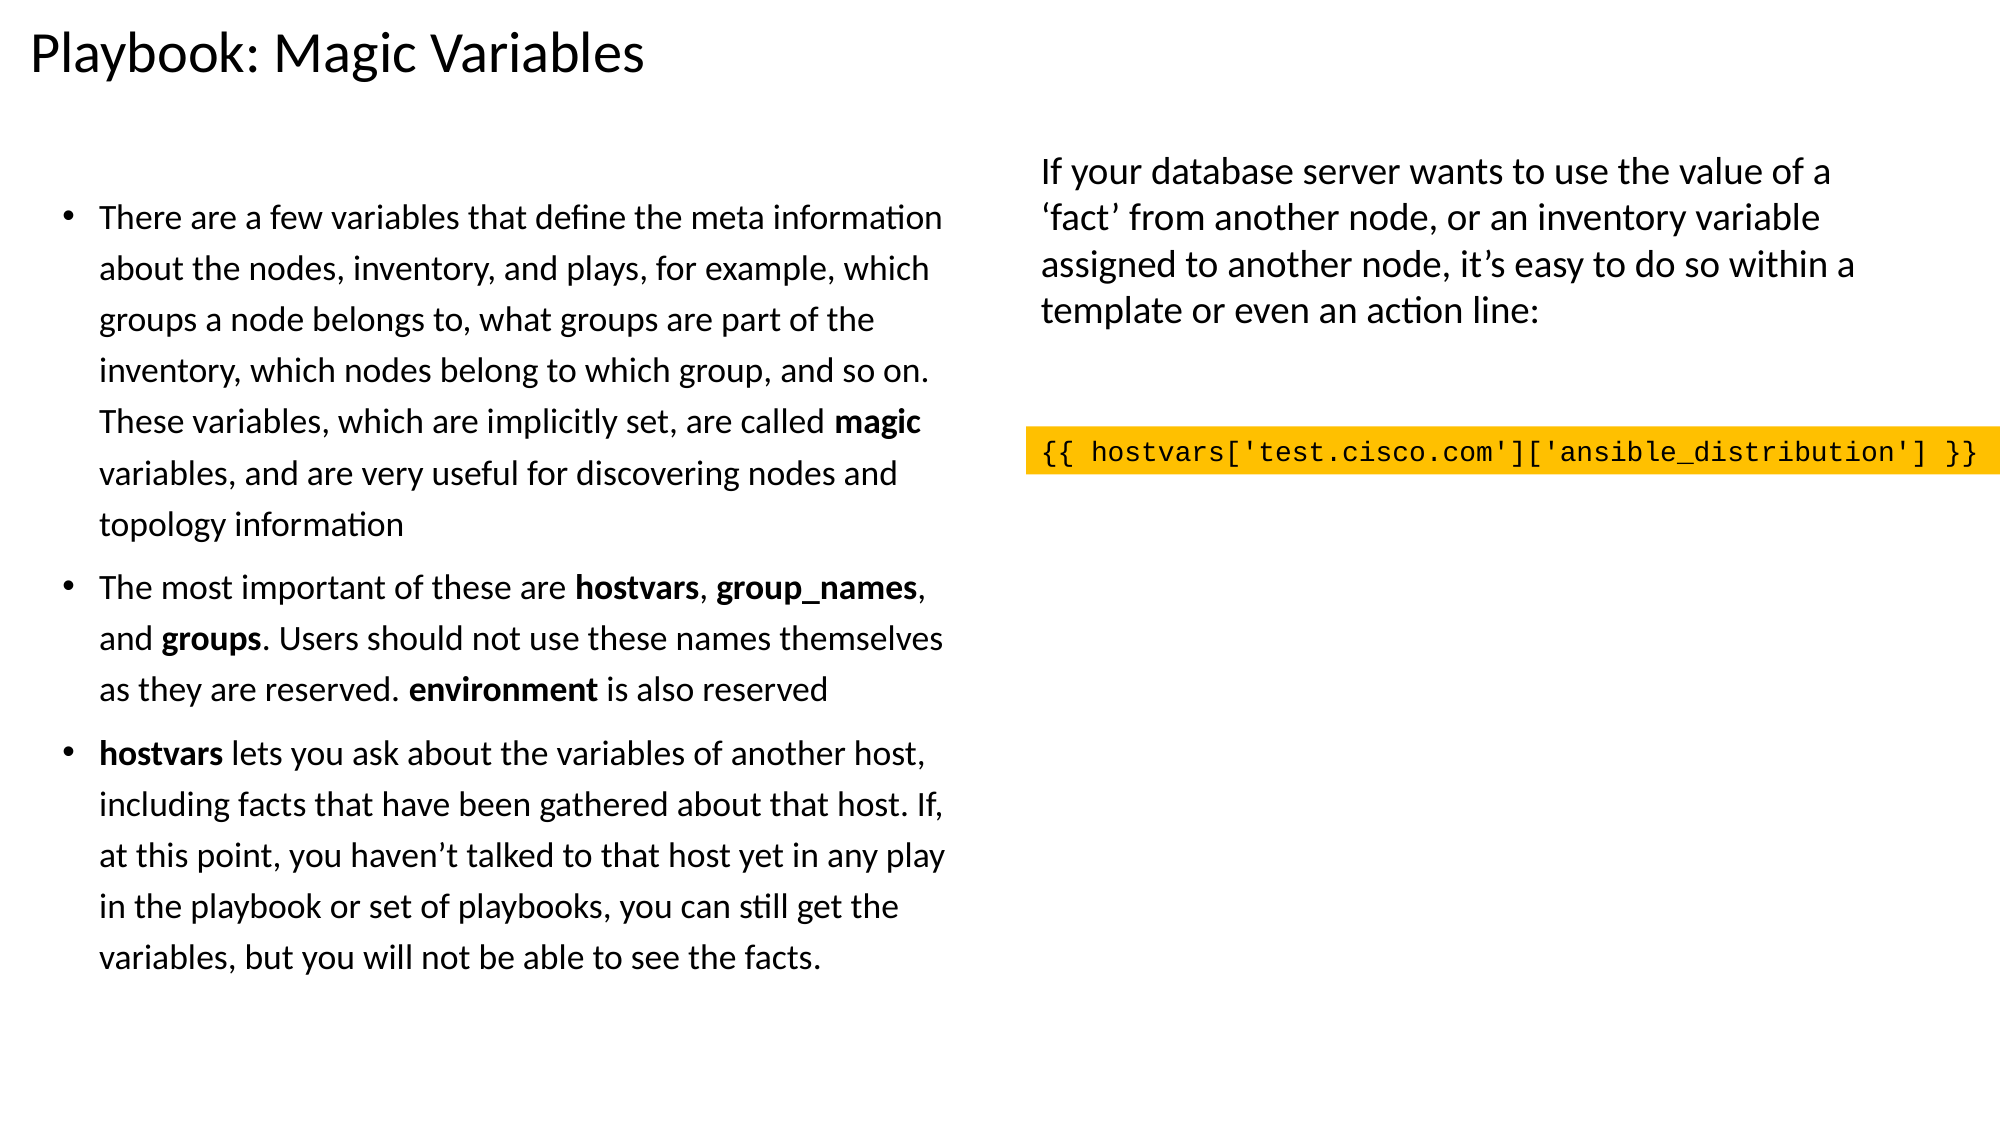

# Playbook: Magic Variables
If your database server wants to use the value of a ‘fact’ from another node, or an inventory variable assigned to another node, it’s easy to do so within a template or even an action line:
There are a few variables that define the meta information about the nodes, inventory, and plays, for example, which groups a node belongs to, what groups are part of the inventory, which nodes belong to which group, and so on. These variables, which are implicitly set, are called magic variables, and are very useful for discovering nodes and topology information
The most important of these are hostvars, group_names, and groups. Users should not use these names themselves as they are reserved. environment is also reserved
hostvars lets you ask about the variables of another host, including facts that have been gathered about that host. If, at this point, you haven’t talked to that host yet in any play in the playbook or set of playbooks, you can still get the variables, but you will not be able to see the facts.
{{ hostvars['test.cisco.com']['ansible_distribution'] }}